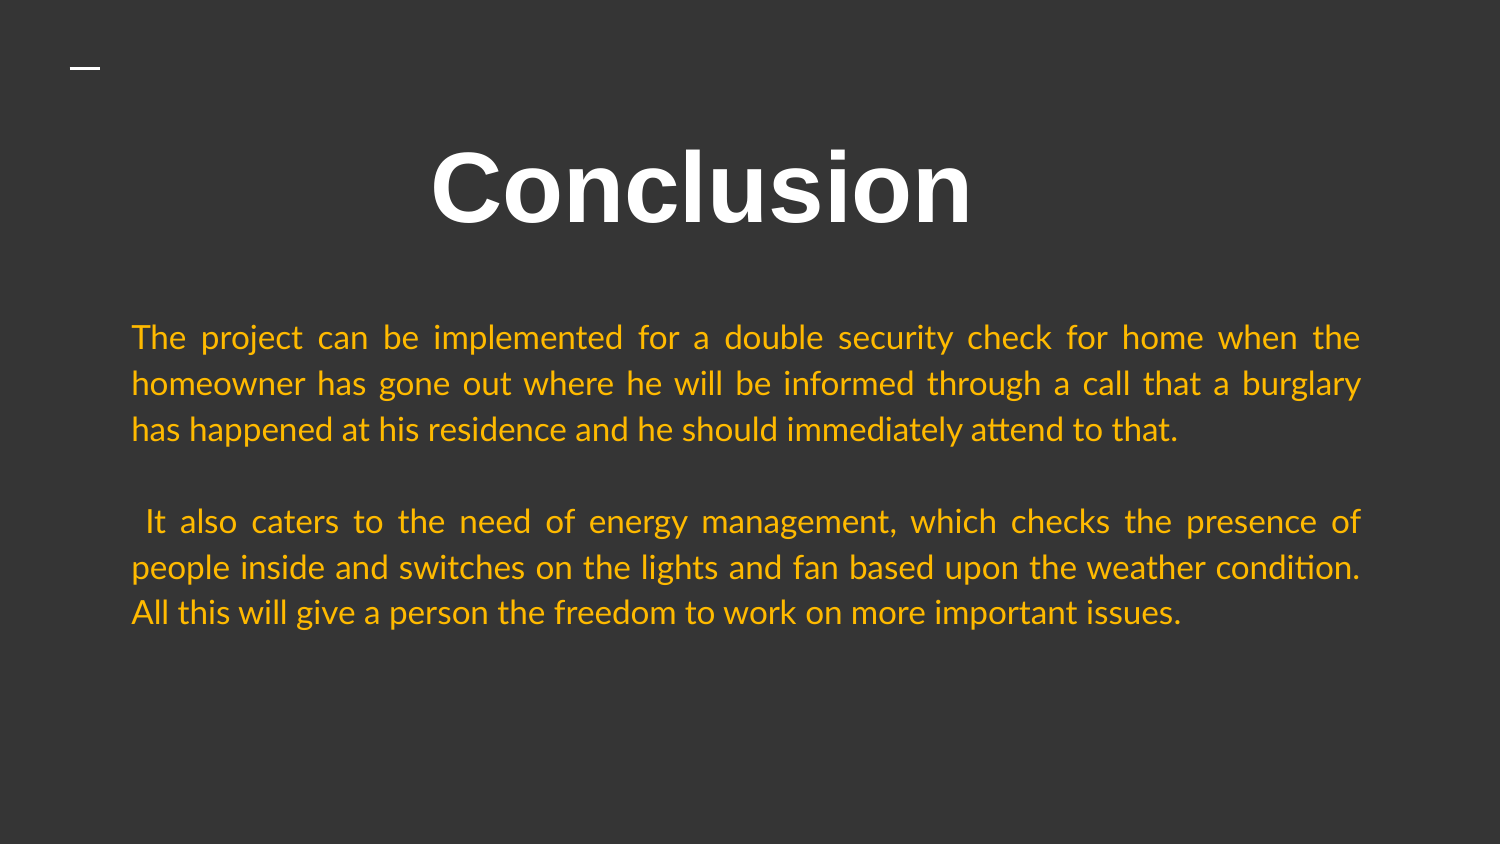

# Conclusion
The project can be implemented for a double security check for home when the homeowner has gone out where he will be informed through a call that a burglary has happened at his residence and he should immediately attend to that.

 It also caters to the need of energy management, which checks the presence of people inside and switches on the lights and fan based upon the weather condition. All this will give a person the freedom to work on more important issues.